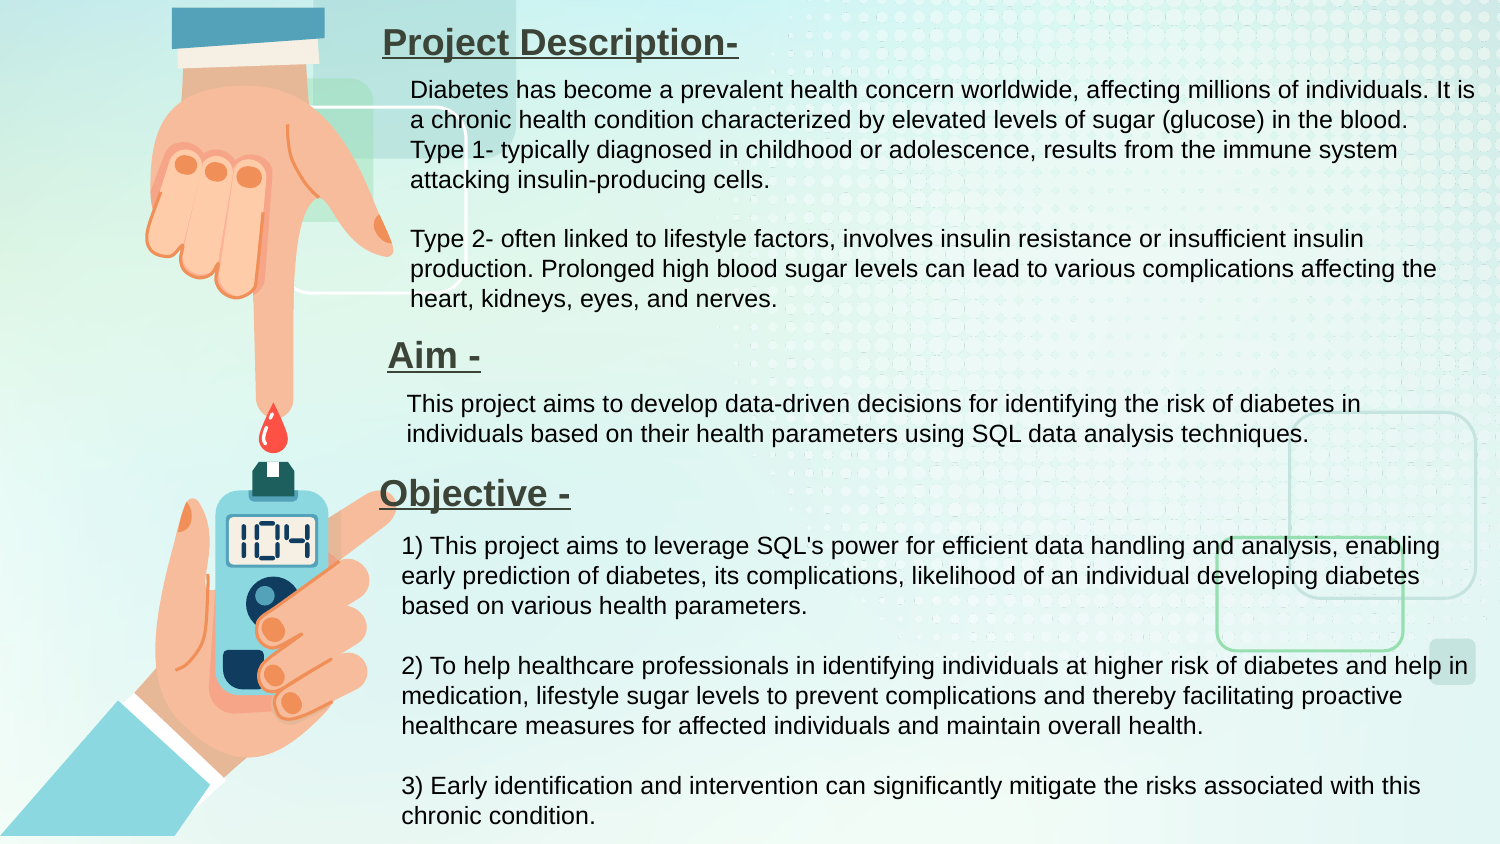

# Project Description-

Diabetes has become a prevalent health concern worldwide, affecting millions of individuals. It is a chronic health condition characterized by elevated levels of sugar (glucose) in the blood.
Type 1- typically diagnosed in childhood or adolescence, results from the immune system attacking insulin-producing cells.

Type 2- often linked to lifestyle factors, involves insulin resistance or insufficient insulin production. Prolonged high blood sugar levels can lead to various complications affecting the heart, kidneys, eyes, and nerves.

Aim -
This project aims to develop data-driven decisions for identifying the risk of diabetes in individuals based on their health parameters using SQL data analysis techniques.
Objective -

1) This project aims to leverage SQL's power for efficient data handling and analysis, enabling early prediction of diabetes, its complications, likelihood of an individual developing diabetes based on various health parameters.

2) To help healthcare professionals in identifying individuals at higher risk of diabetes and help in medication, lifestyle sugar levels to prevent complications and thereby facilitating proactive healthcare measures for affected individuals and maintain overall health.

3) Early identification and intervention can significantly mitigate the risks associated with this chronic condition.